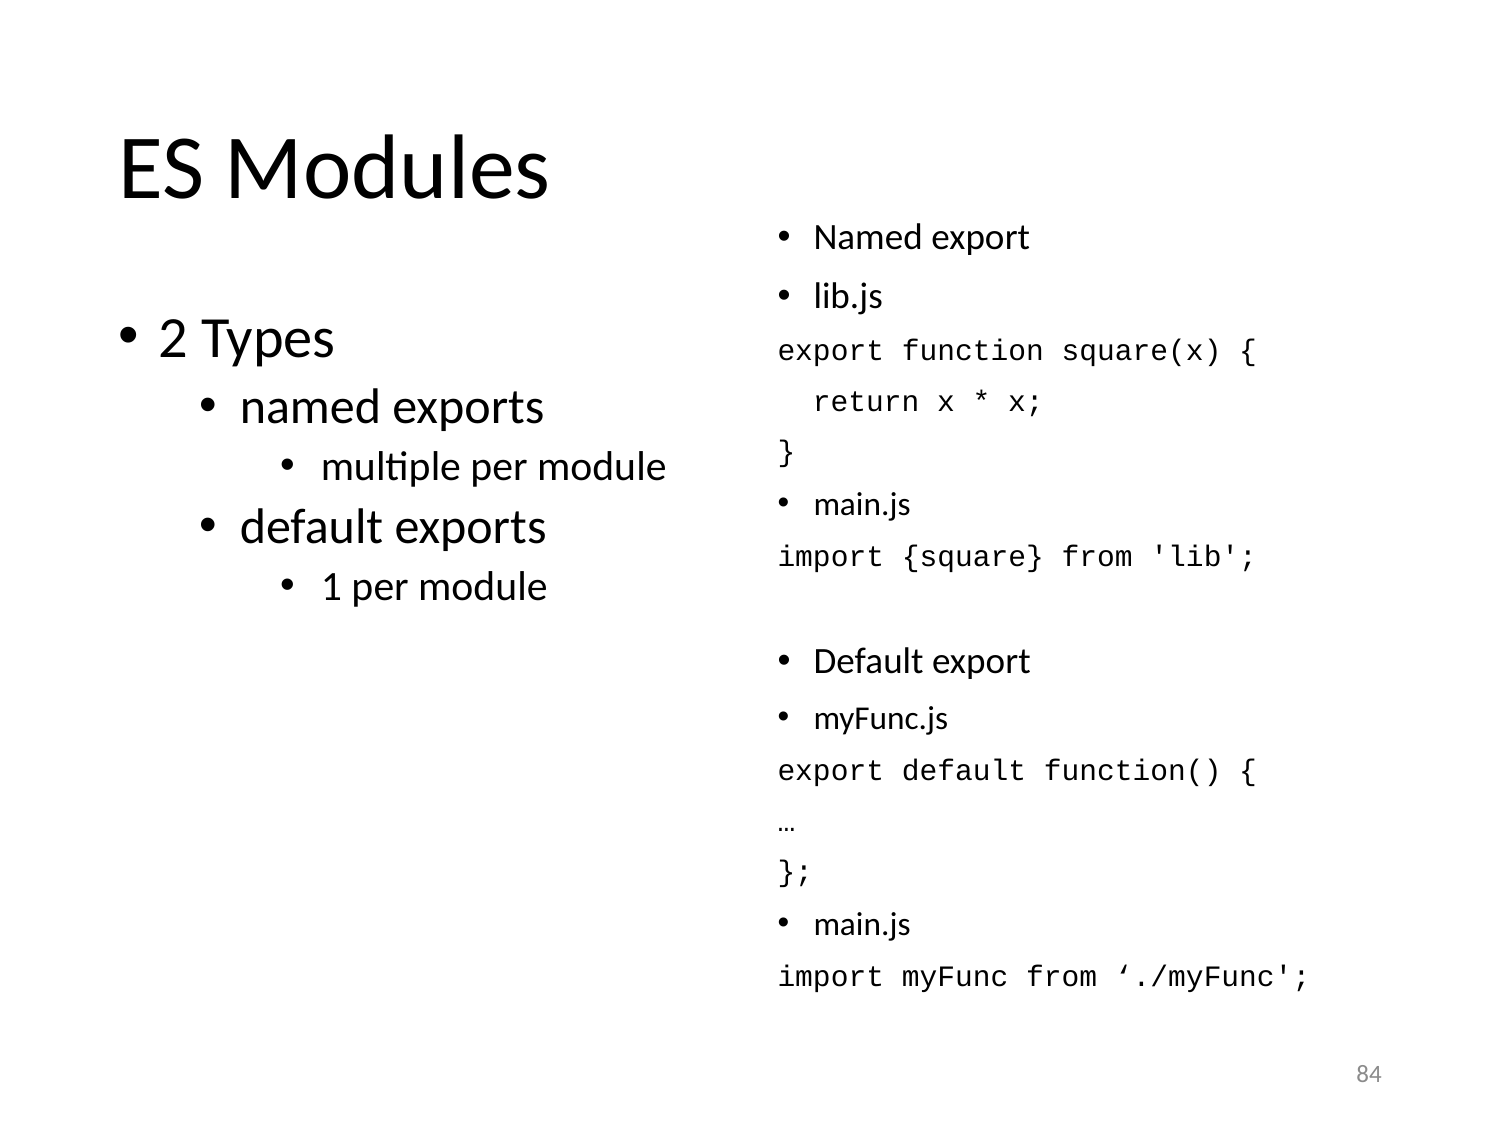

# ES Modules
Named export
lib.js
export function square(x) {
  return x * x;
}
main.js
import {square} from 'lib';

Default export
myFunc.js
export default function() {
…
};
main.js
import myFunc from ‘./myFunc';

2 Types
named exports
multiple per module
default exports
1 per module
84